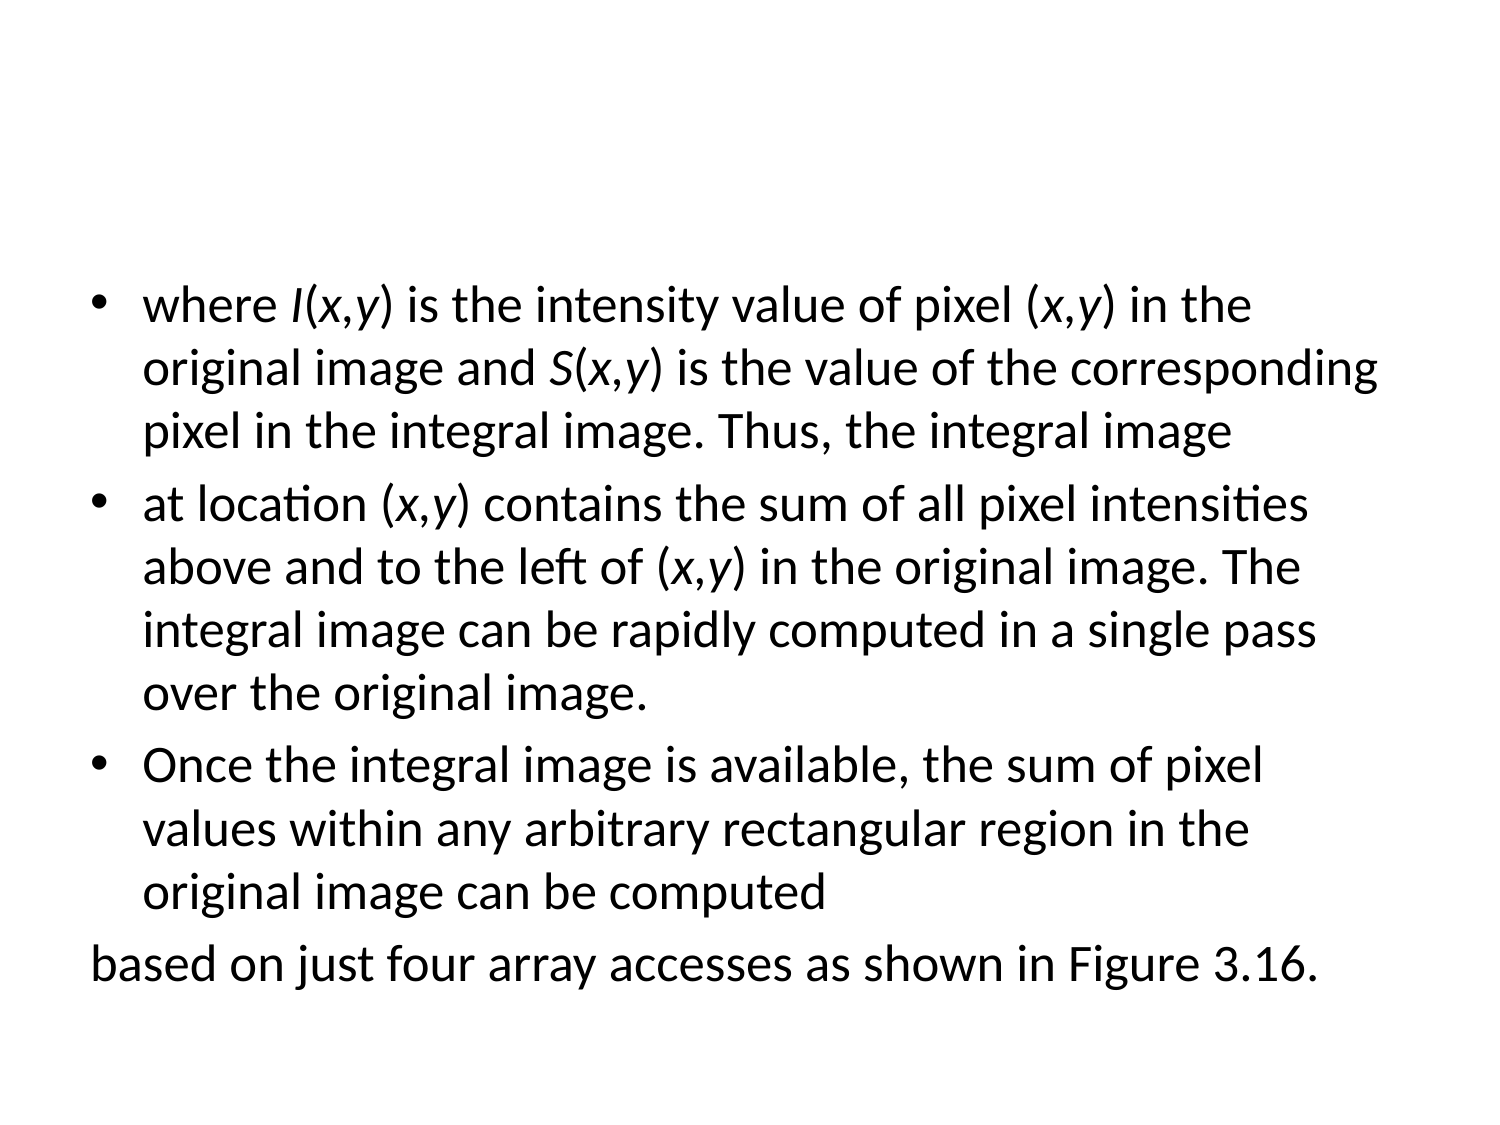

#
where I(x,y) is the intensity value of pixel (x,y) in the original image and S(x,y) is the value of the corresponding pixel in the integral image. Thus, the integral image
at location (x,y) contains the sum of all pixel intensities above and to the left of (x,y) in the original image. The integral image can be rapidly computed in a single pass over the original image.
Once the integral image is available, the sum of pixel values within any arbitrary rectangular region in the original image can be computed
based on just four array accesses as shown in Figure 3.16.